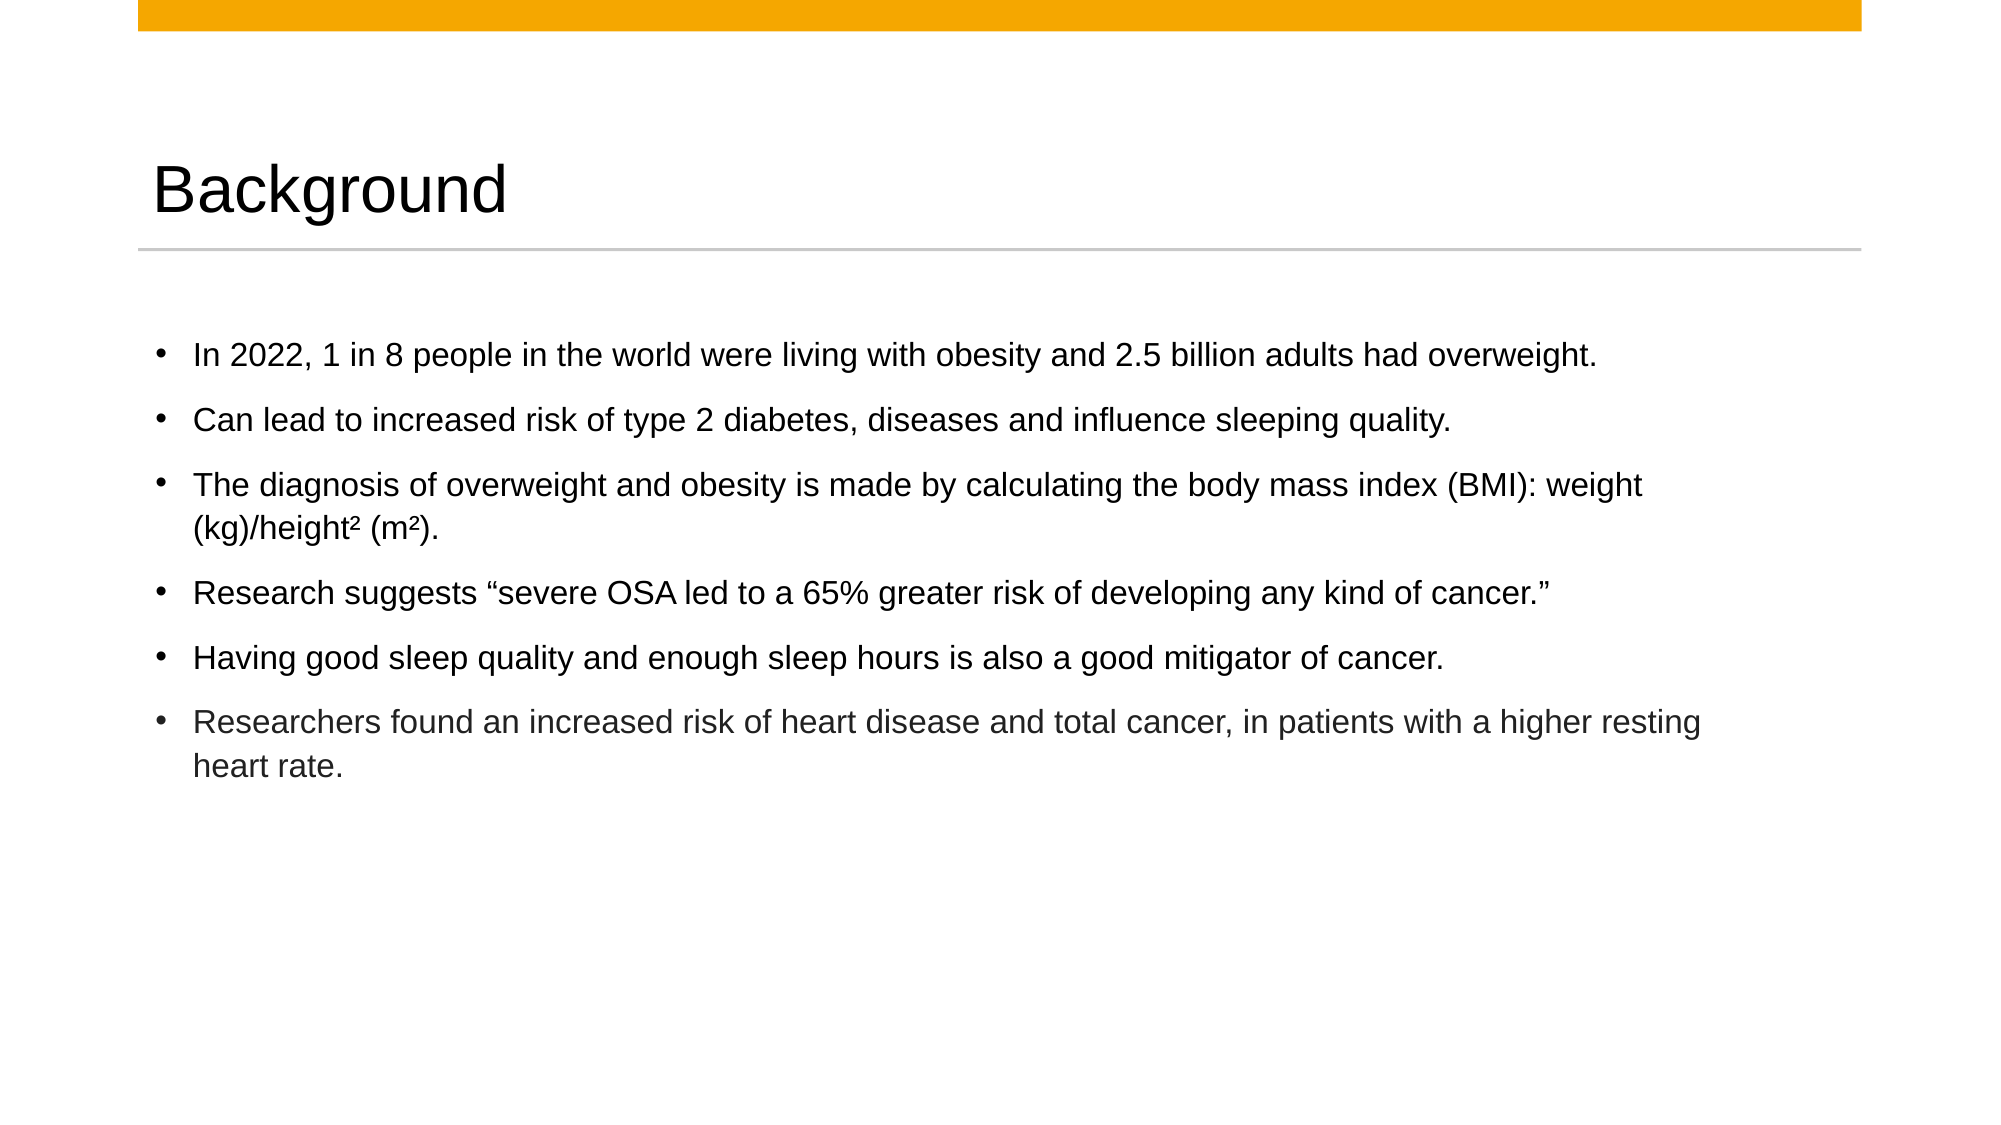

# Background

In 2022, 1 in 8 people in the world were living with obesity and 2.5 billion adults had overweight.
Can lead to increased risk of type 2 diabetes, diseases and influence sleeping quality.
The diagnosis of overweight and obesity is made by calculating the body mass index (BMI): weight (kg)/height² (m²).
Research suggests “severe OSA led to a 65% greater risk of developing any kind of cancer.”
Having good sleep quality and enough sleep hours is also a good mitigator of cancer.
Researchers found an increased risk of heart disease and total cancer, in patients with a higher resting heart rate.